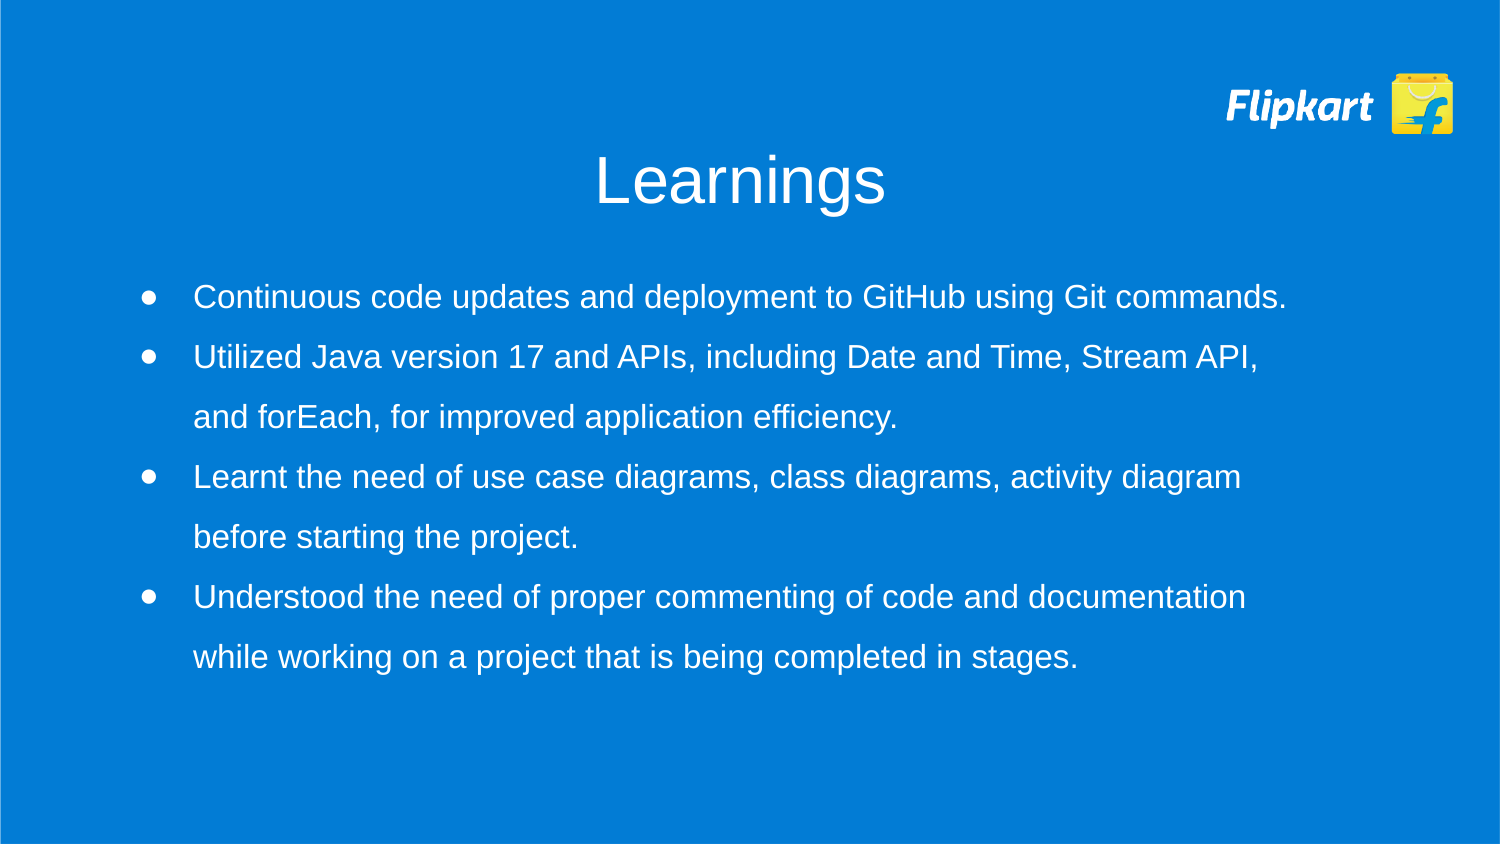

Learnings
Continuous code updates and deployment to GitHub using Git commands.
Utilized Java version 17 and APIs, including Date and Time, Stream API, and forEach, for improved application efficiency.
Learnt the need of use case diagrams, class diagrams, activity diagram before starting the project.
Understood the need of proper commenting of code and documentation while working on a project that is being completed in stages.